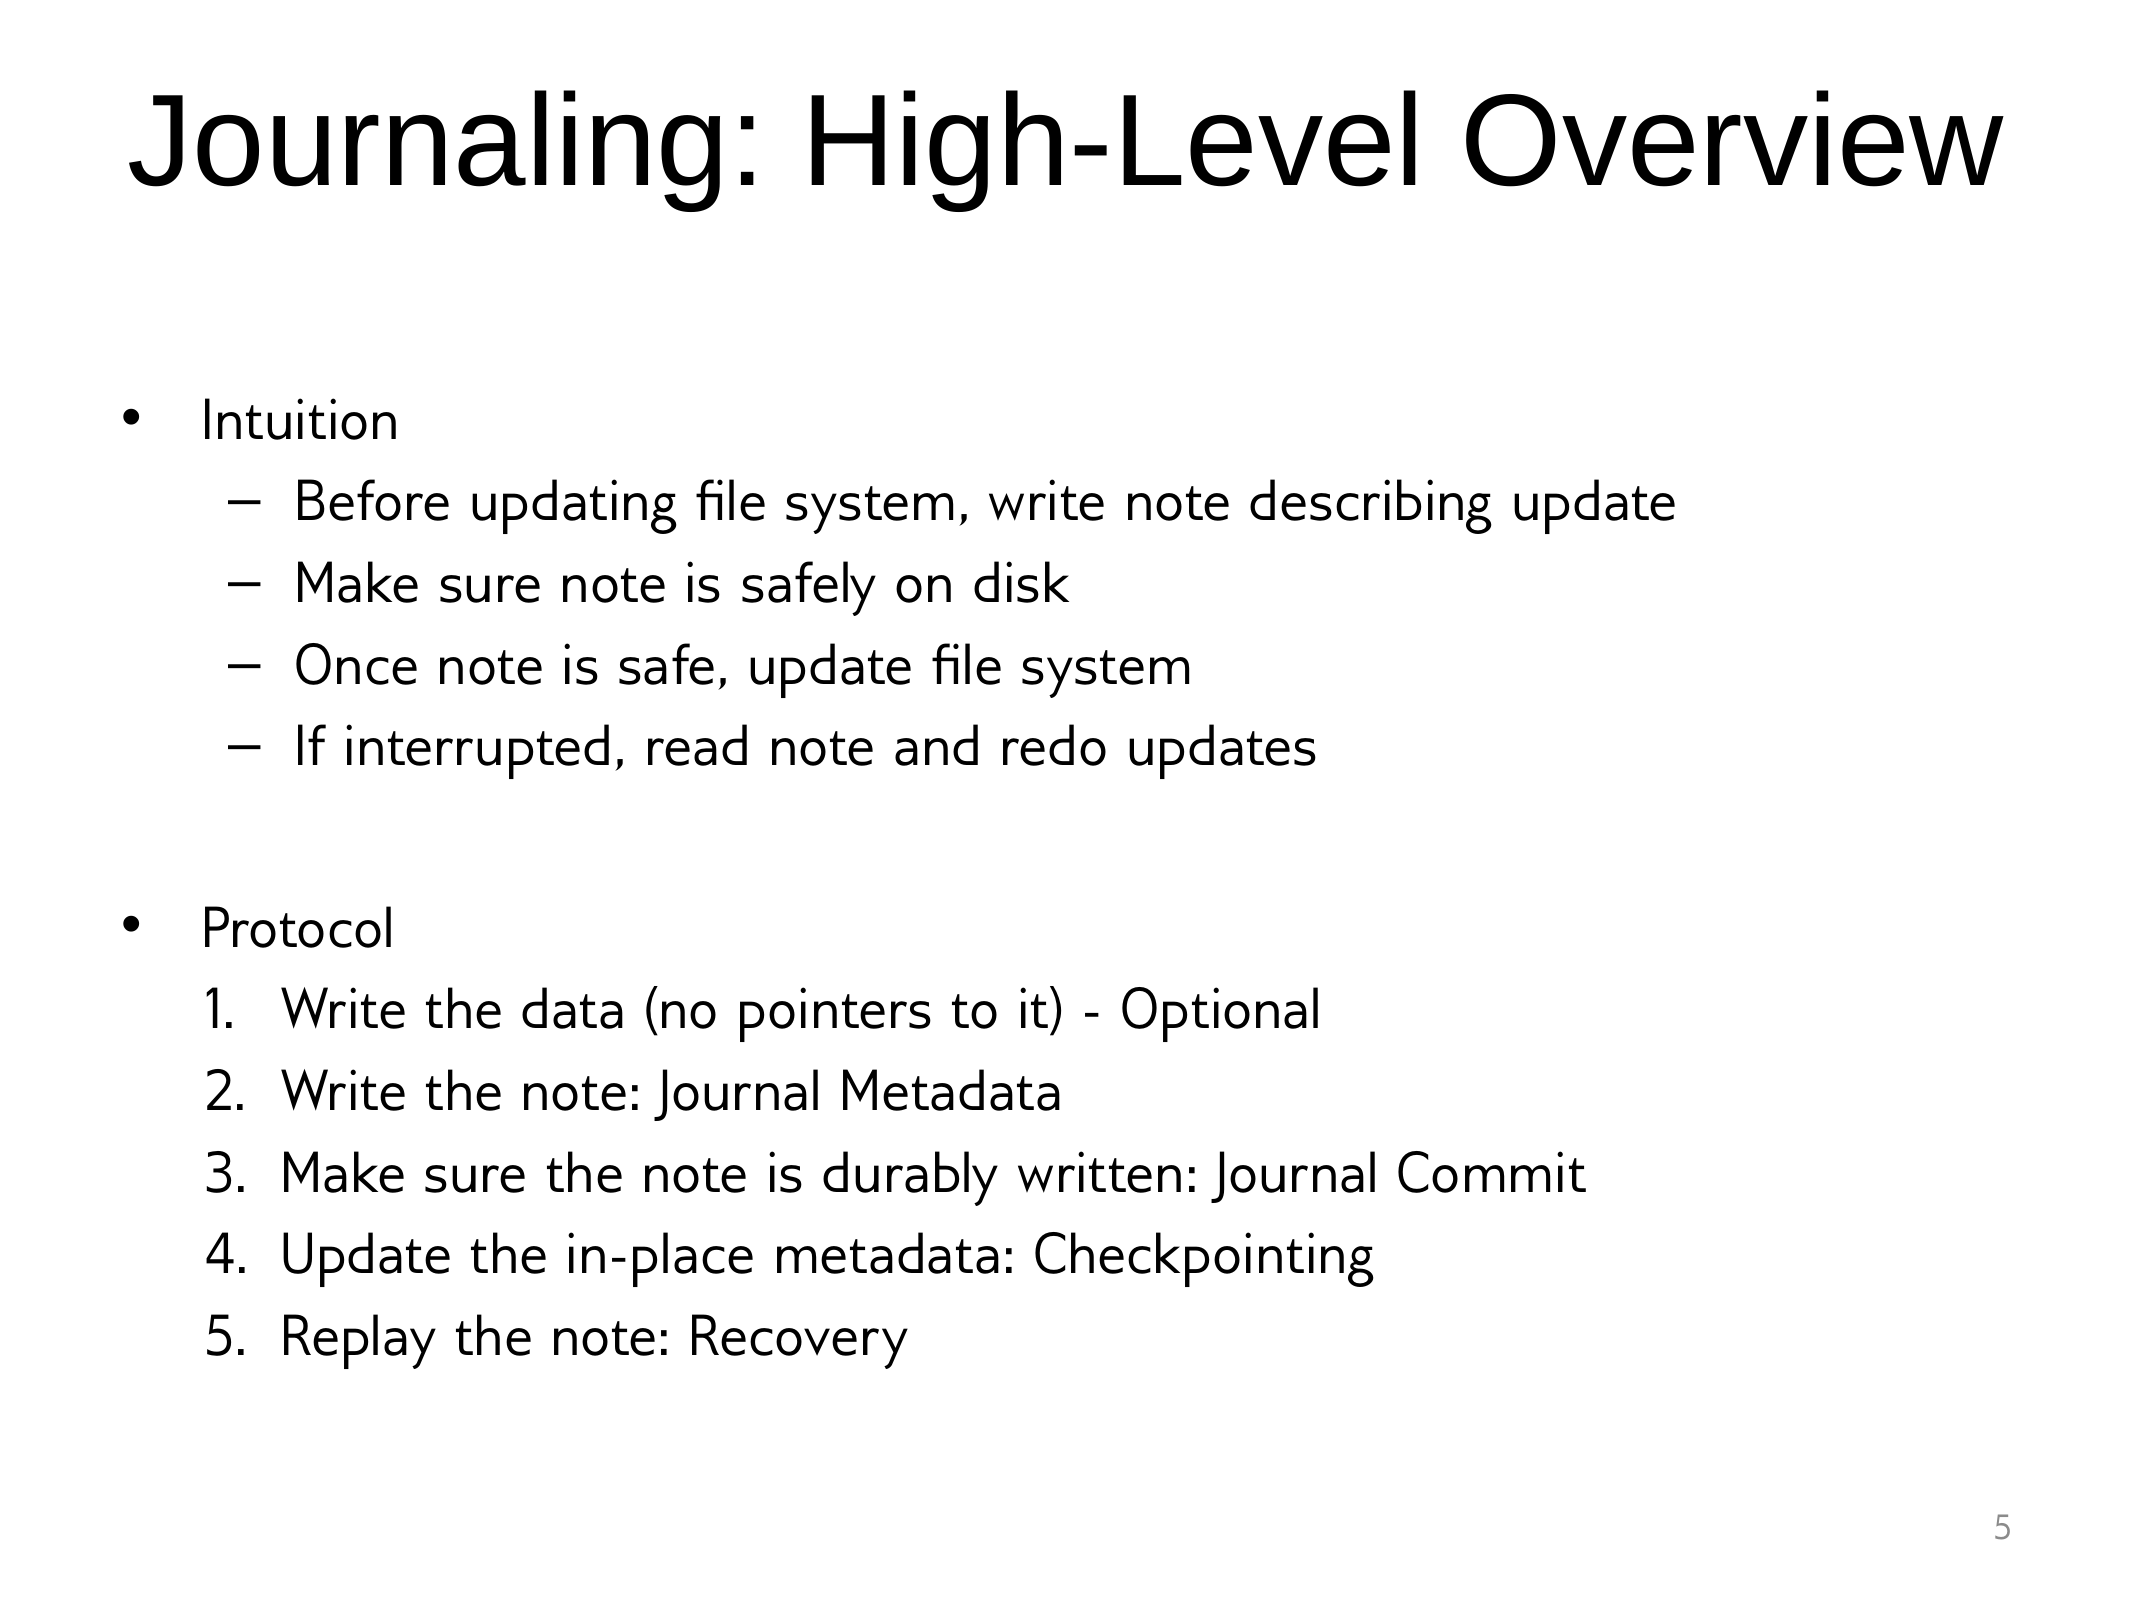

# Journaling: High-Level Overview
Intuition
Before updating file system, write note describing update
Make sure note is safely on disk
Once note is safe, update file system
If interrupted, read note and redo updates

Protocol
Write the data (no pointers to it) - Optional
Write the note: Journal Metadata
Make sure the note is durably written: Journal Commit
Update the in-place metadata: Checkpointing
Replay the note: Recovery
5